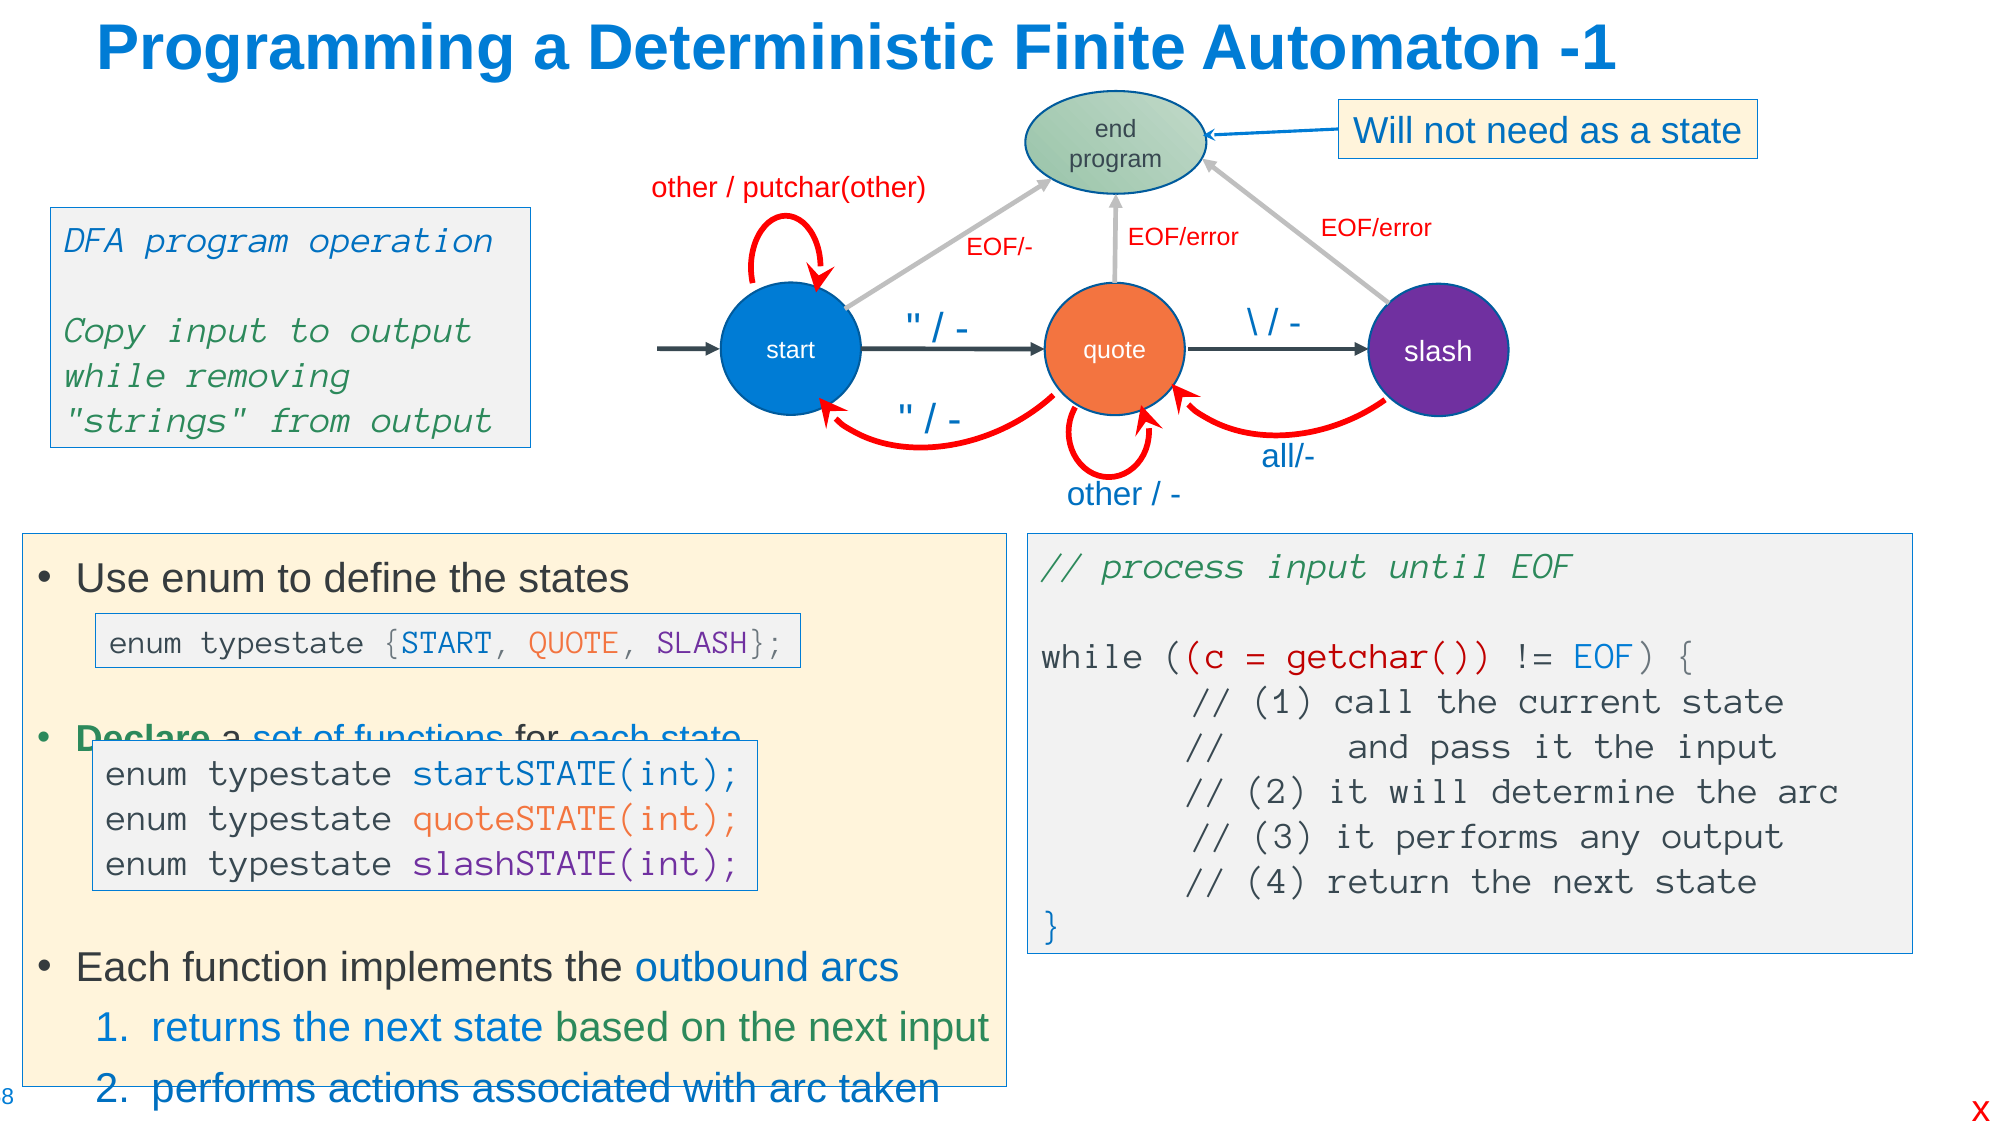

# Programming a Deterministic Finite Automaton -1
end program
Will not need as a state
other / putchar(other)

EOF/error
EOF/error

EOF/-
start
quote
slash
\ / -
" / -
" / -

all/-
DFA program operation

Copy input to output while removing "strings" from output
other / -
Use enum to define the states

Declare a set of functions for each state

Each function implements the outbound arcs
returns the next state based on the next input
performs actions associated with arc taken

// process input until EOF

while ((c = getchar()) != EOF) {
	// (1) call the current state
       //      and pass it the input
       // (2) it will determine the arc
	// (3) it performs any output
       // (4) return the next state
}
enum typestate {START, QUOTE, SLASH};
enum typestate startSTATE(int);
enum typestate quoteSTATE(int);
enum typestate slashSTATE(int);
x